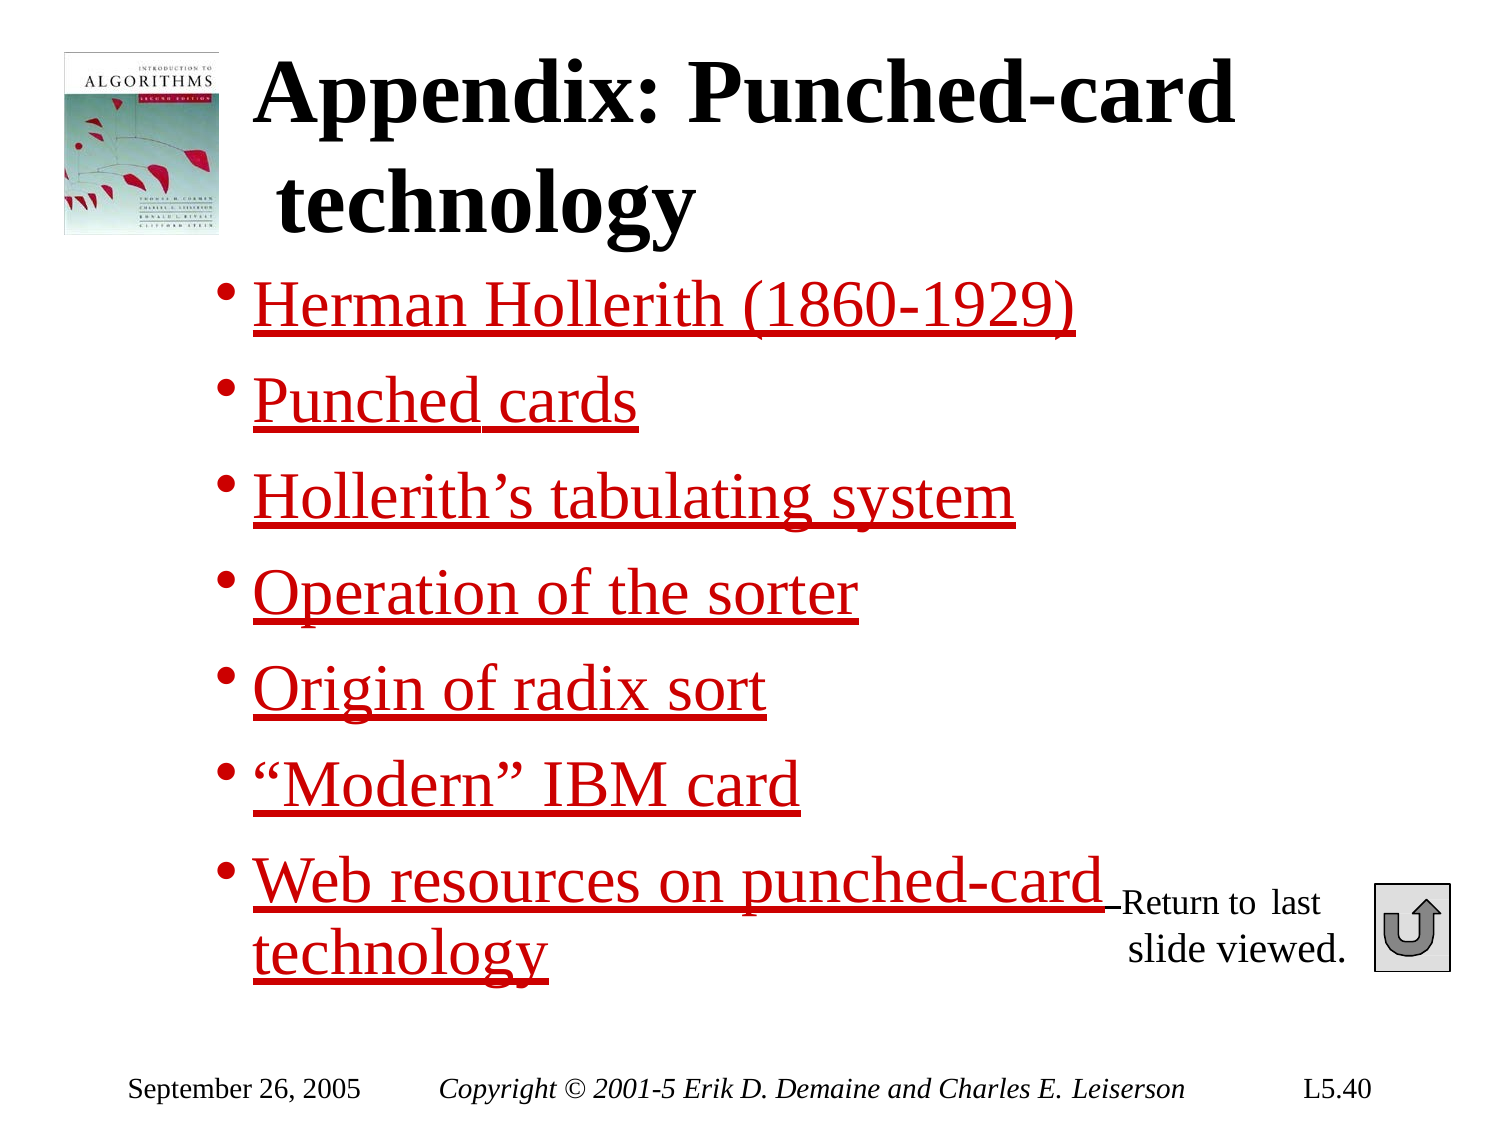

# Appendix: Punched-card  technology

Herman Hollerith (1860-1929)
Punched cards
Hollerith’s tabulating system
Operation of the sorter
Origin of radix sort
“Modern” IBM card
Web resources on punched-card Return to last

technology
slide viewed.
September 26, 2005
Copyright © 2001-5 Erik D. Demaine and Charles E. Leiserson
L5.40